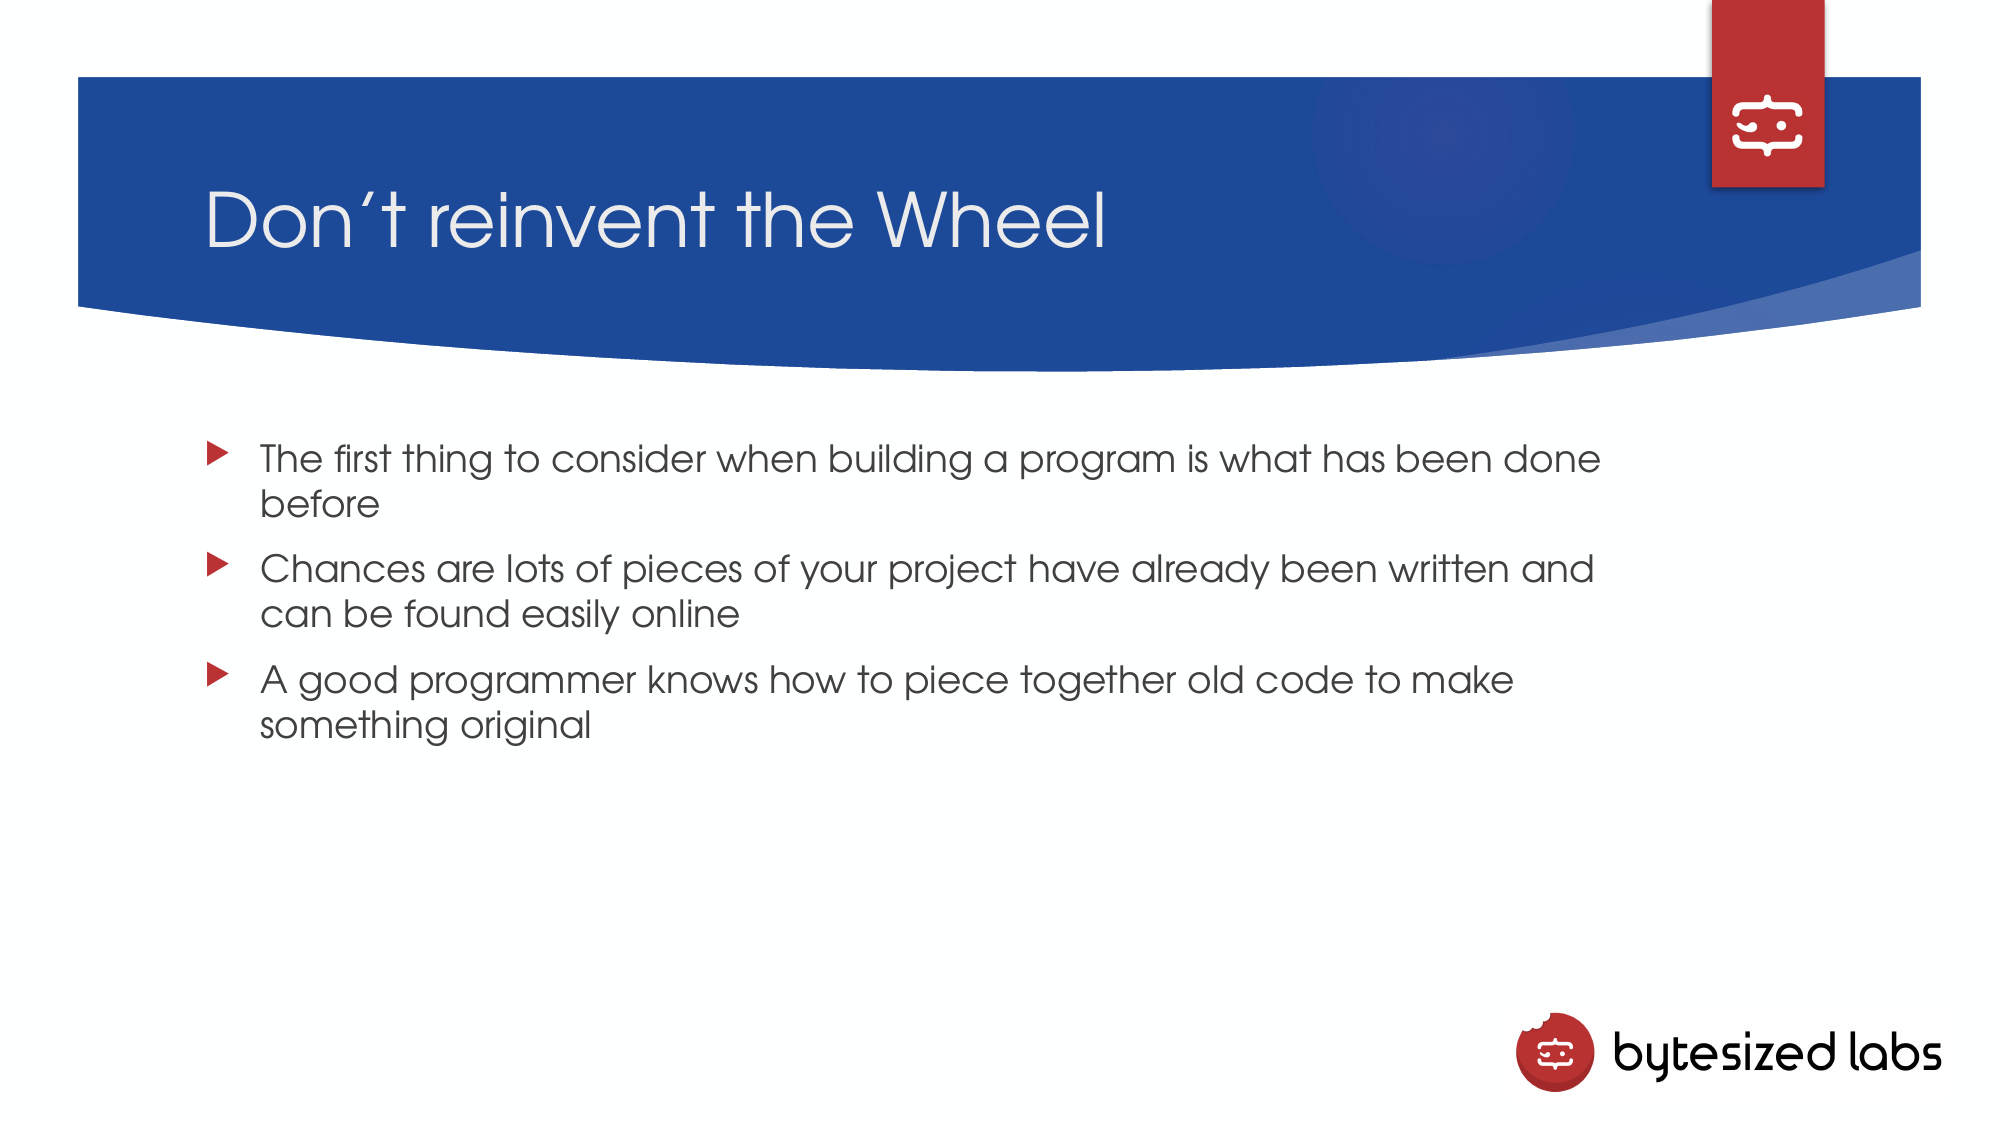

# Don’t reinvent the Wheel
The first thing to consider when building a program is what has been done before
Chances are lots of pieces of your project have already been written and can be found easily online
A good programmer knows how to piece together old code to make something original